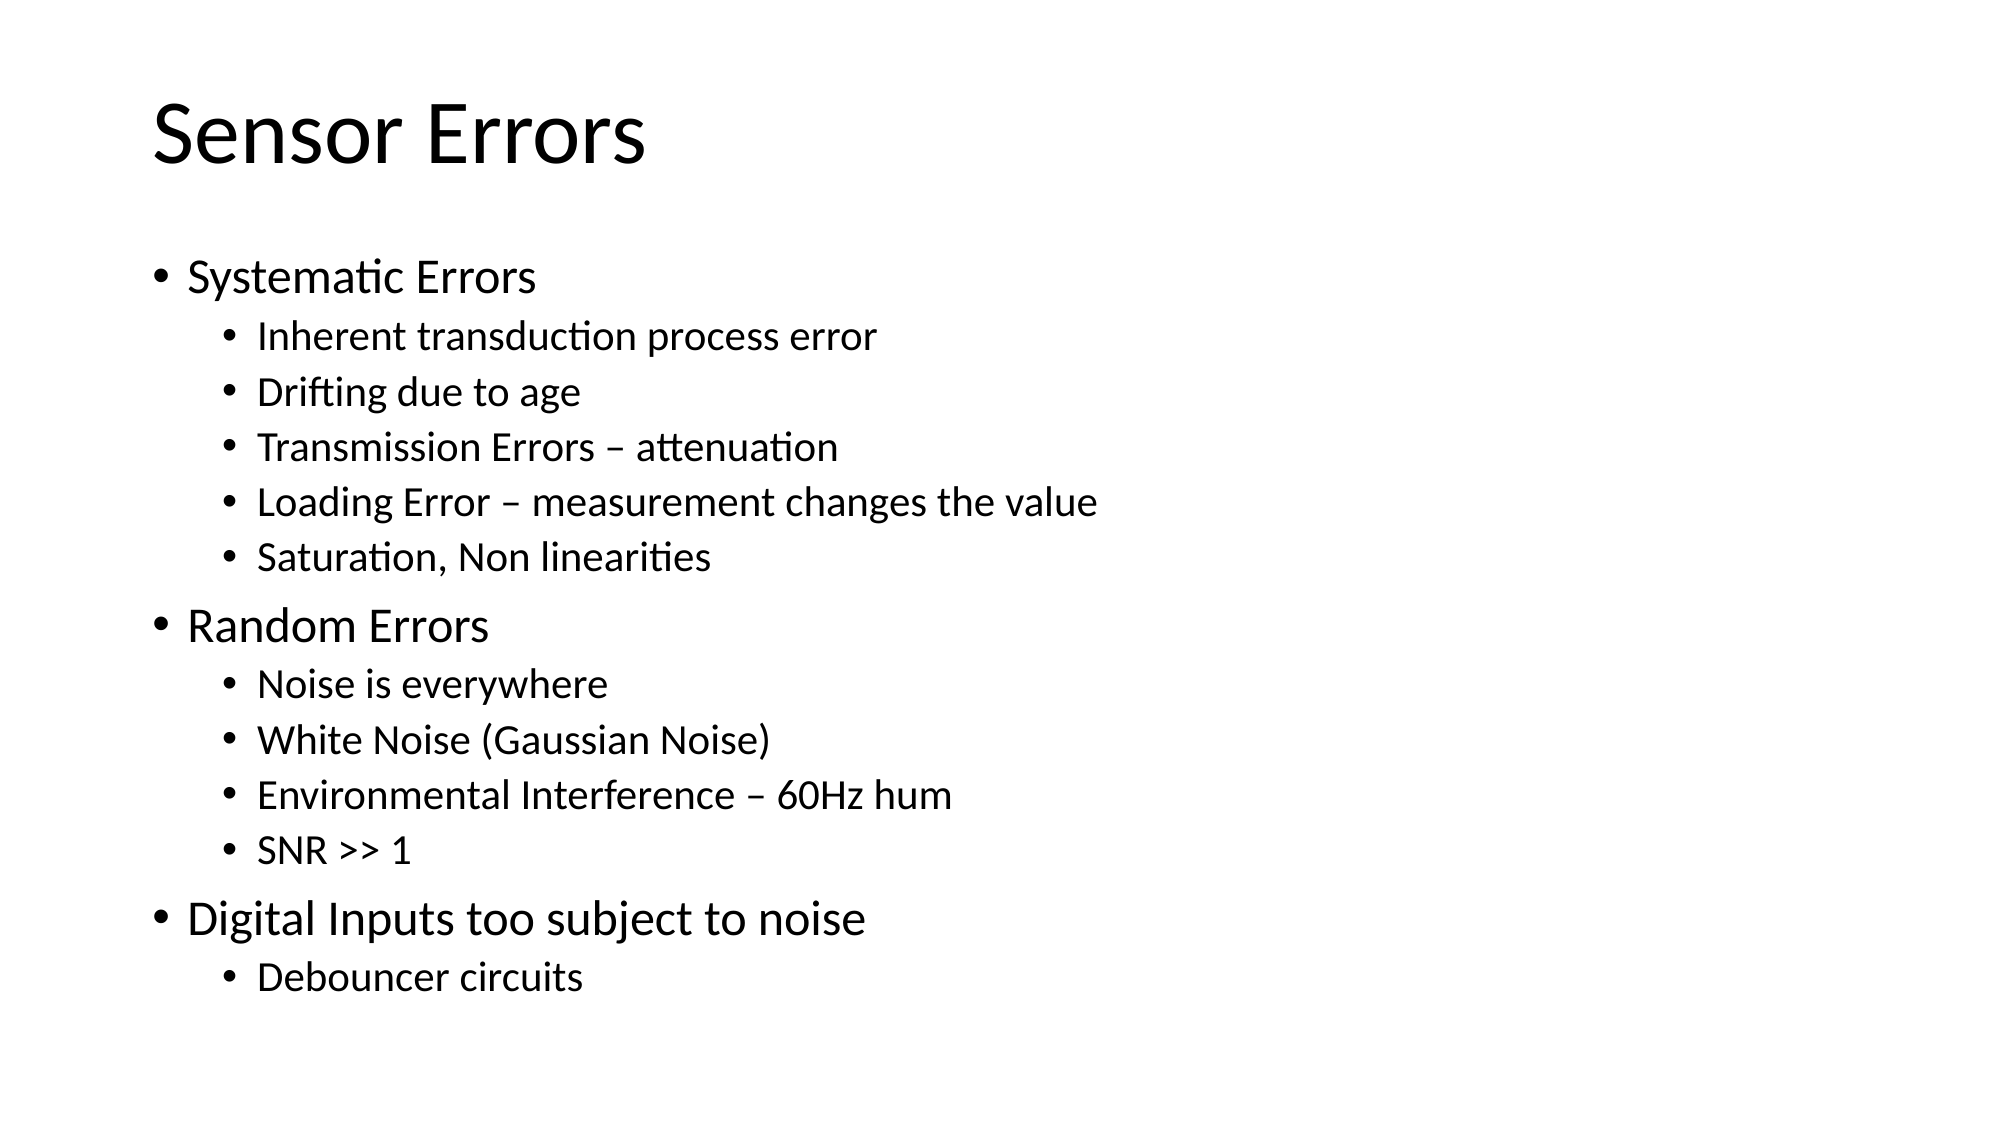

# Sensor Errors
Systematic Errors
Inherent transduction process error
Drifting due to age
Transmission Errors – attenuation
Loading Error – measurement changes the value
Saturation, Non linearities
Random Errors
Noise is everywhere
White Noise (Gaussian Noise)
Environmental Interference – 60Hz hum
SNR >> 1
Digital Inputs too subject to noise
Debouncer circuits